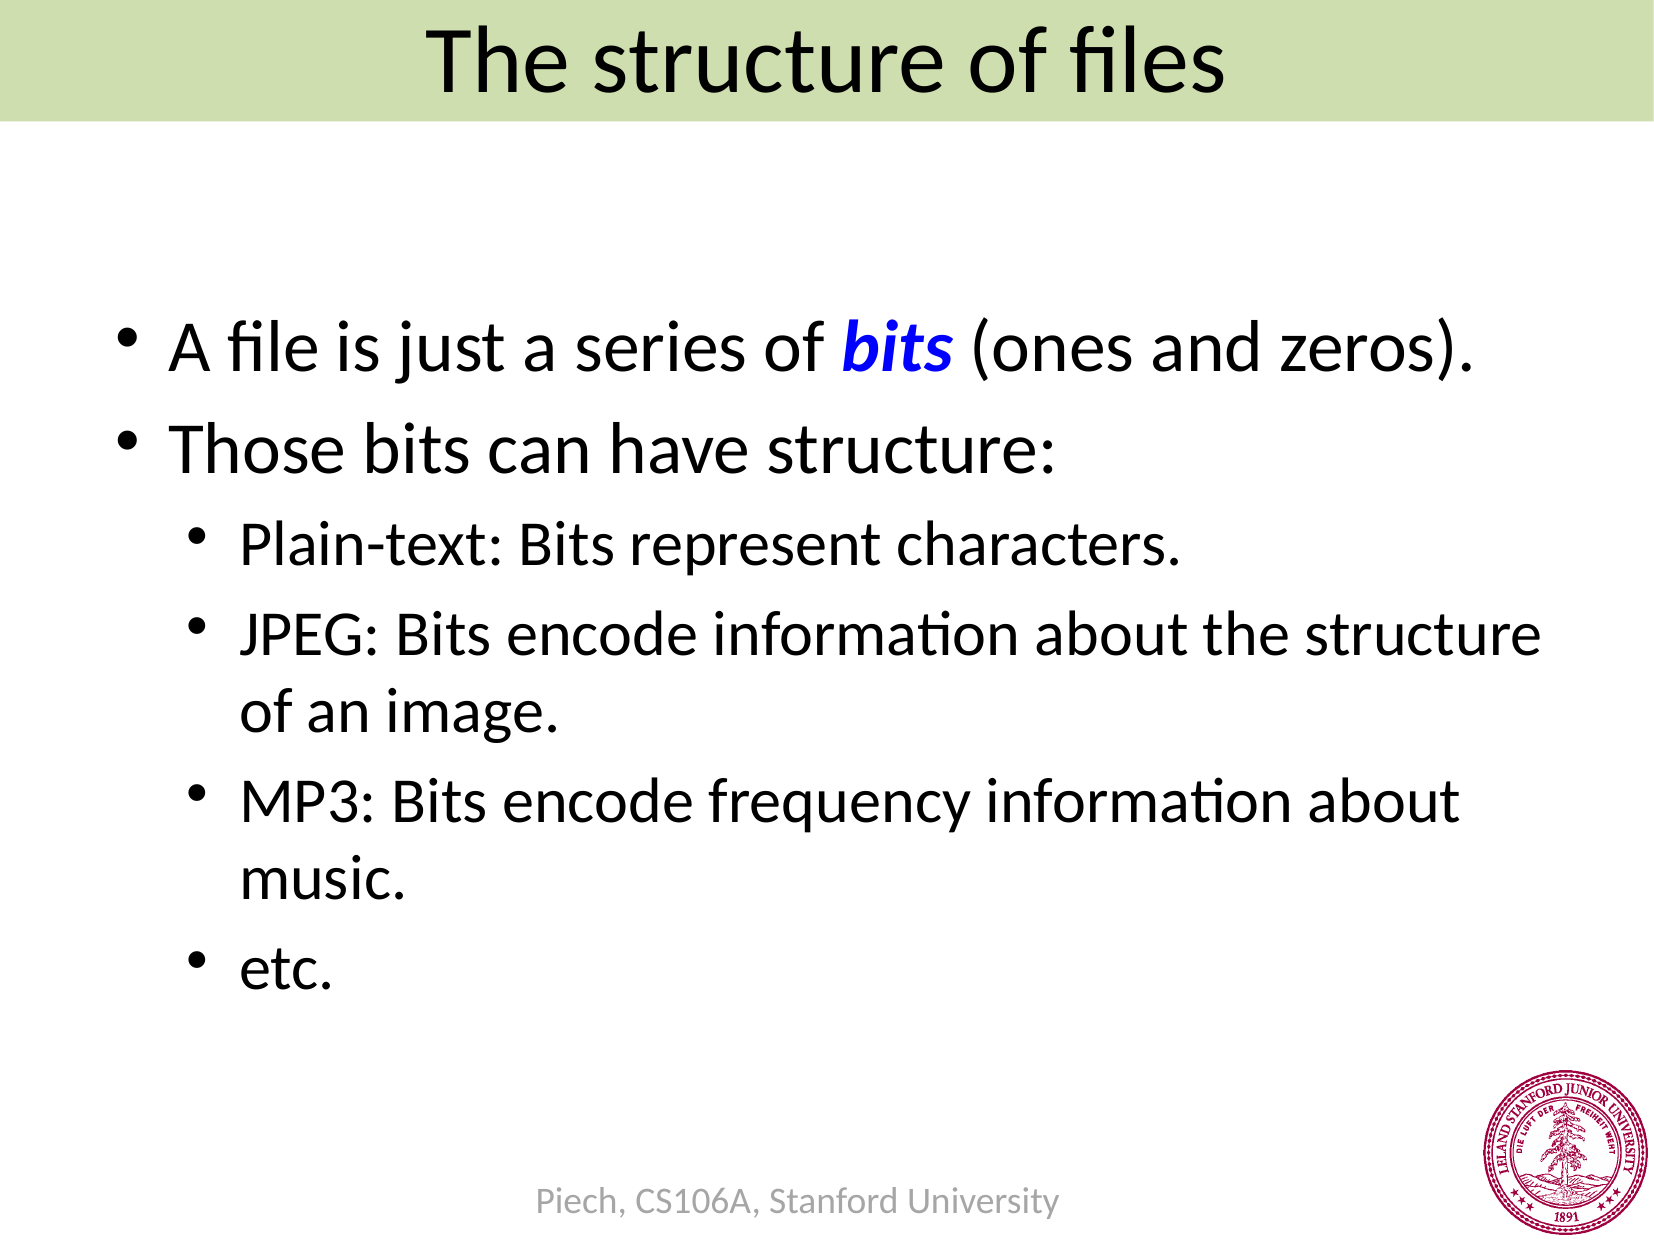

The structure of files
A file is just a series of bits (ones and zeros).
Those bits can have structure:
Plain-text: Bits represent characters.
JPEG: Bits encode information about the structure of an image.
MP3: Bits encode frequency information about music.
etc.